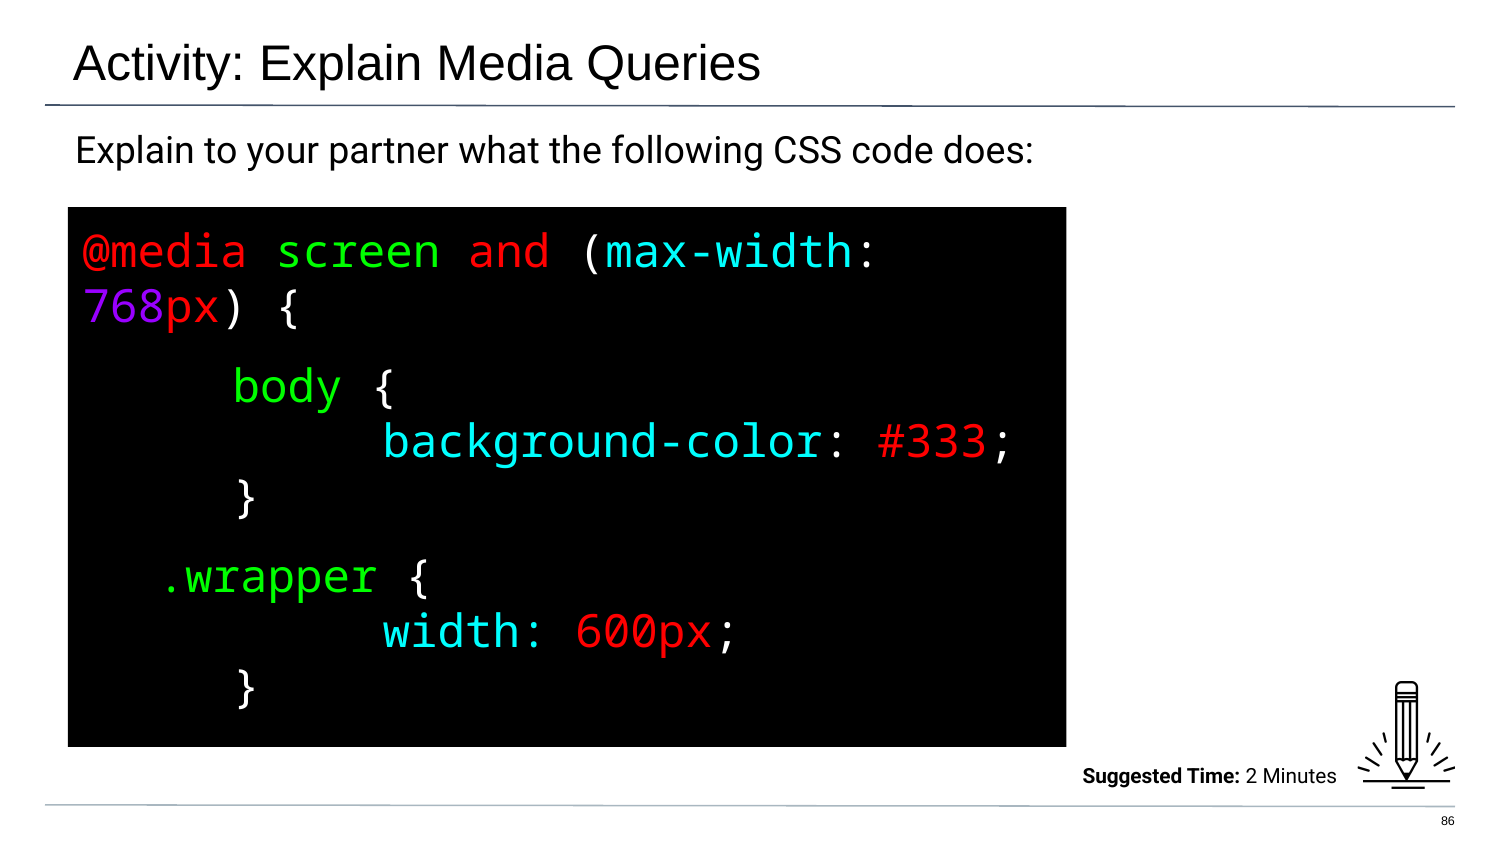

# Activity: Explain Media Queries
Explain to your partner what the following CSS code does:
@media screen and (max-width: 768px) {
	body {
		background-color: #333;
	}
.wrapper {
		width: 600px;
	}
}

Suggested Time: 2 Minutes
86